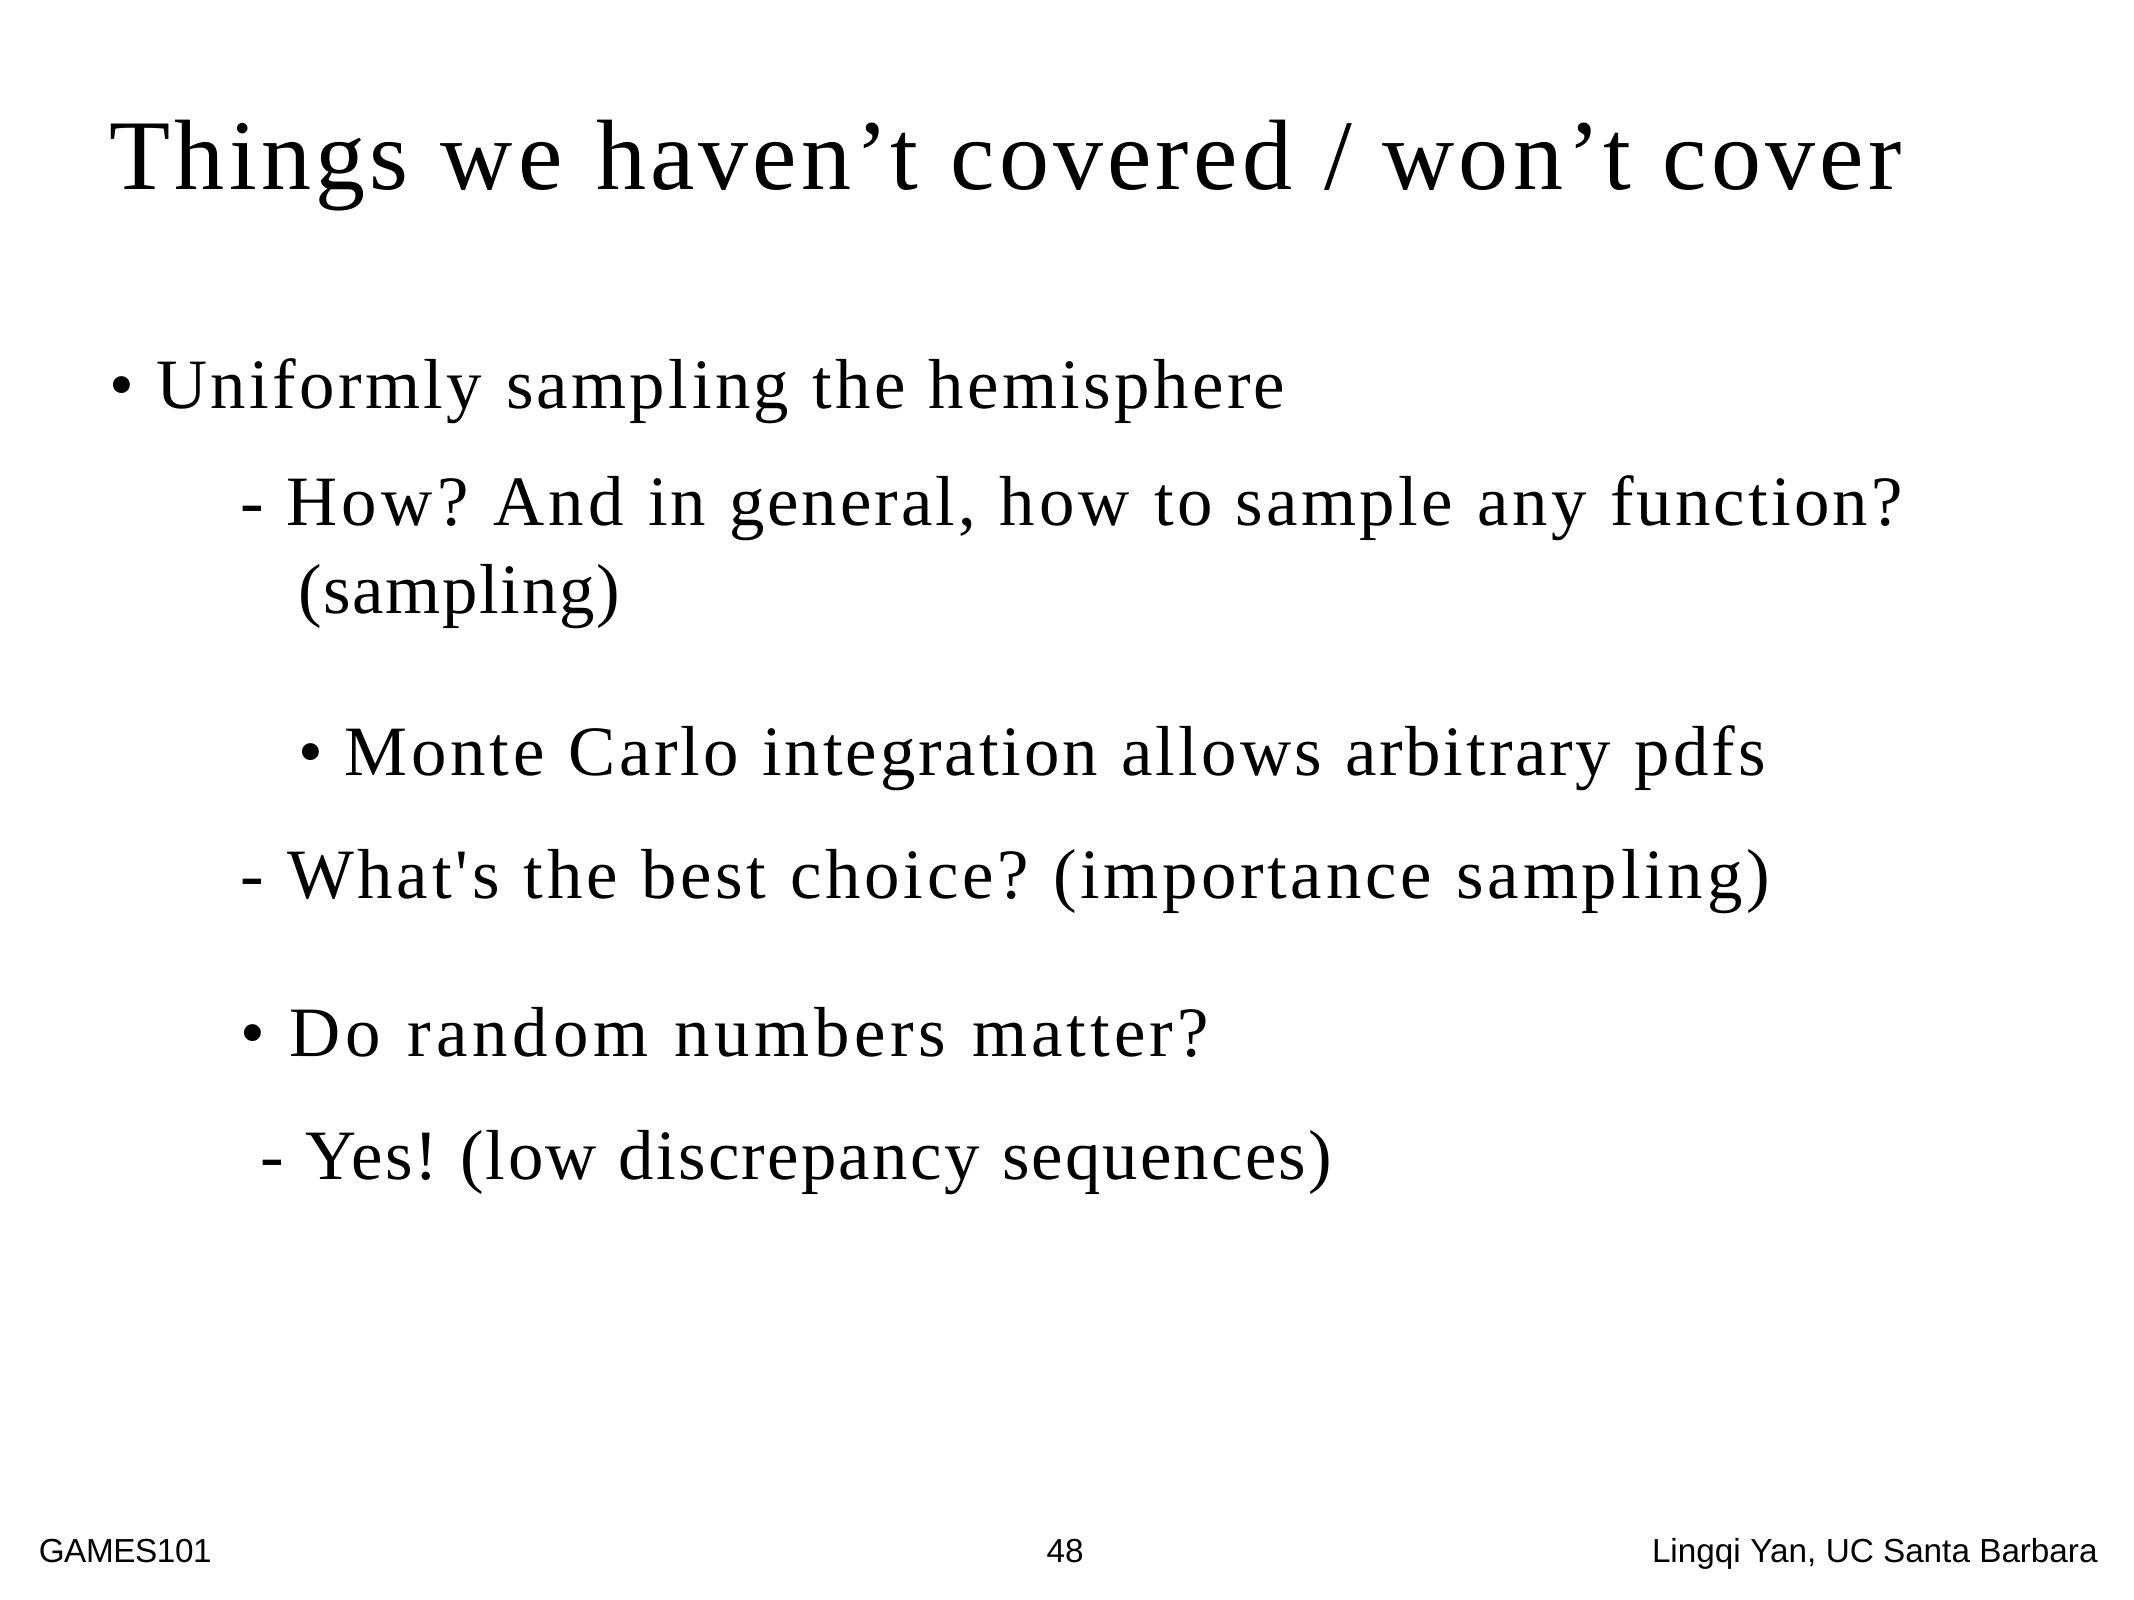

Things we haven’t covered / won’t cover

• Uniformly sampling the hemisphere

- How? And in general, how to sample any function?
(sampling)

• Monte Carlo integration allows arbitrary pdfs

- What's the best choice? (importance sampling)

• Do random numbers matter?

- Yes! (low discrepancy sequences)
GAMES101	48	Lingqi Yan, UC Santa Barbara